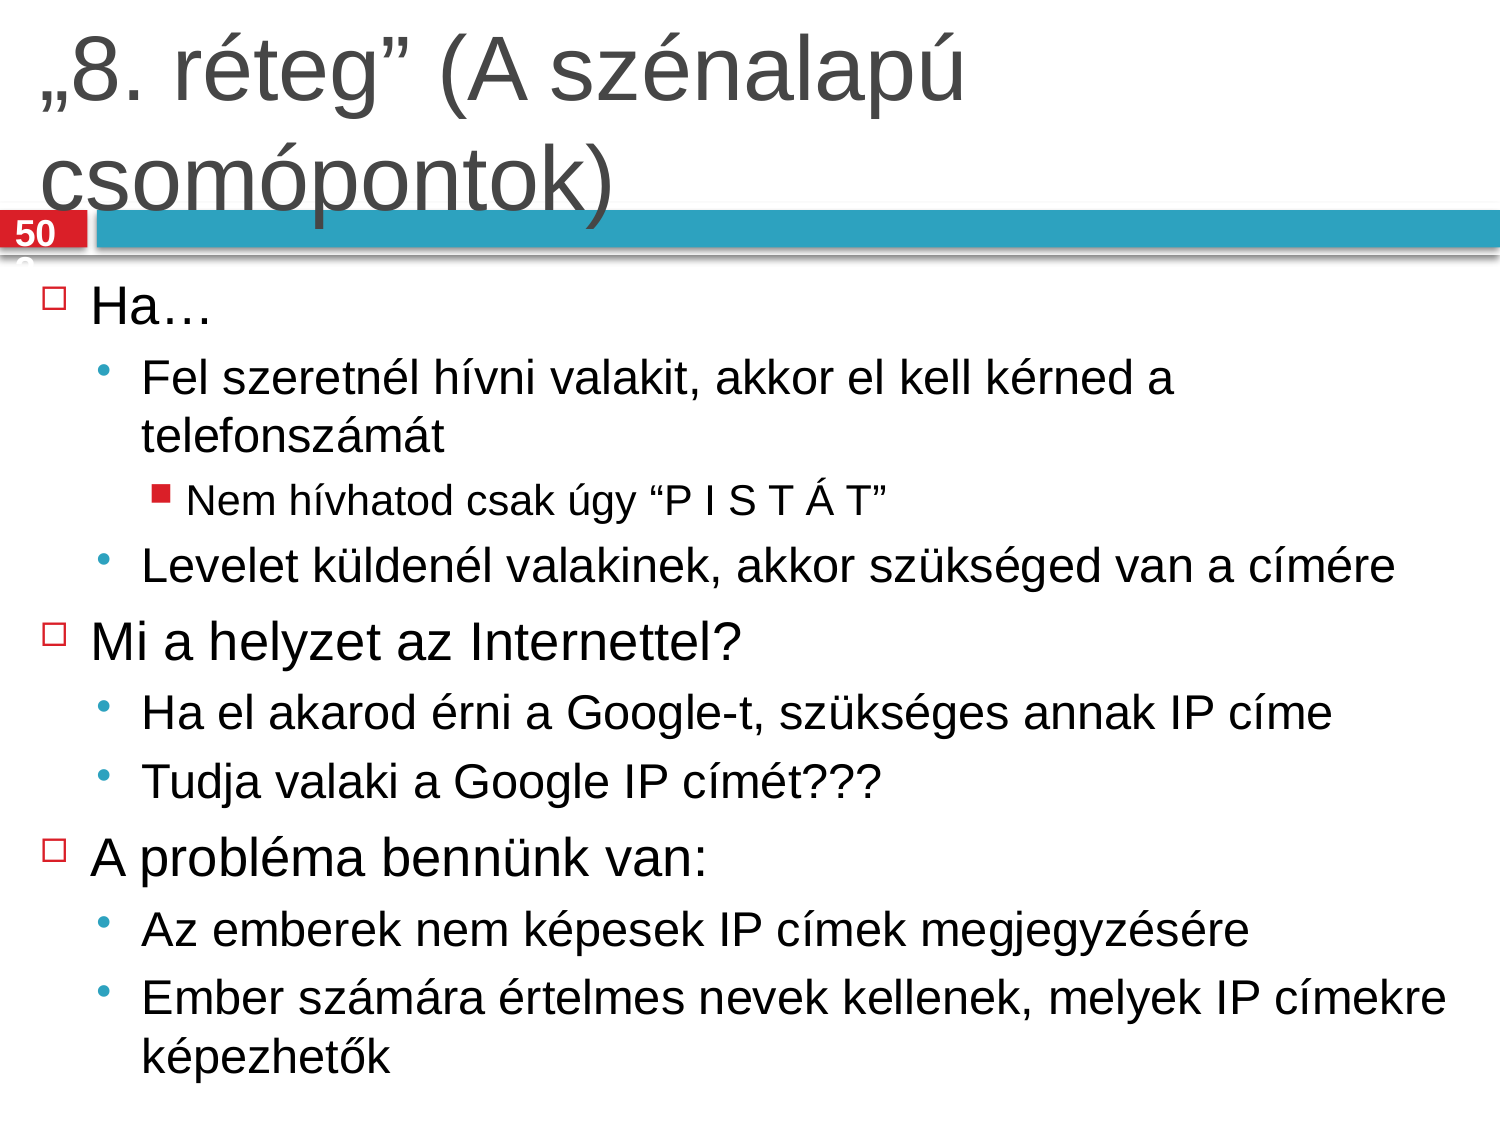

# „8. réteg” (A szénalapú csomópontok)
502
Ha…
Fel szeretnél hívni valakit, akkor el kell kérned a telefonszámát
Nem hívhatod csak úgy “P I S T Á T”
Levelet küldenél valakinek, akkor szükséged van a címére
Mi a helyzet az Internettel?
Ha el akarod érni a Google-t, szükséges annak IP címe
Tudja valaki a Google IP címét???
A probléma bennünk van:
Az emberek nem képesek IP címek megjegyzésére
Ember számára értelmes nevek kellenek, melyek IP címekre képezhetők